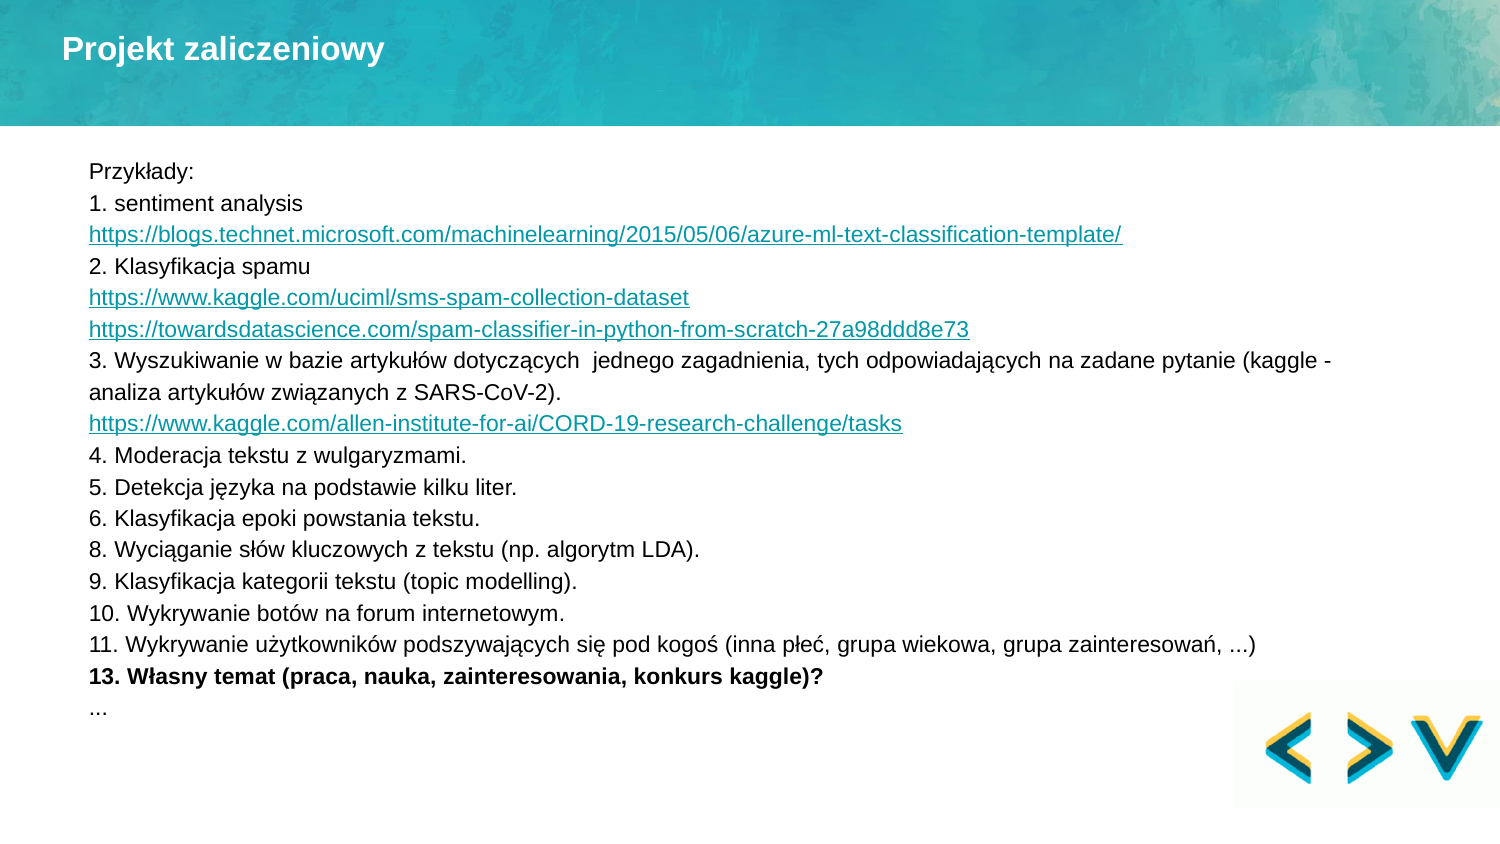

Projekt zaliczeniowy
Przykłady:
1. sentiment analysis
https://blogs.technet.microsoft.com/machinelearning/2015/05/06/azure-ml-text-classification-template/
2. Klasyfikacja spamu
https://www.kaggle.com/uciml/sms-spam-collection-dataset
https://towardsdatascience.com/spam-classifier-in-python-from-scratch-27a98ddd8e73
3. Wyszukiwanie w bazie artykułów dotyczących  jednego zagadnienia, tych odpowiadających na zadane pytanie (kaggle -  analiza artykułów związanych z SARS-CoV-2).
https://www.kaggle.com/allen-institute-for-ai/CORD-19-research-challenge/tasks
4. Moderacja tekstu z wulgaryzmami.
5. Detekcja języka na podstawie kilku liter.
6. Klasyfikacja epoki powstania tekstu.
8. Wyciąganie słów kluczowych z tekstu (np. algorytm LDA).
9. Klasyfikacja kategorii tekstu (topic modelling).
10. Wykrywanie botów na forum internetowym.
11. Wykrywanie użytkowników podszywających się pod kogoś (inna płeć, grupa wiekowa, grupa zainteresowań, ...)
13. Własny temat (praca, nauka, zainteresowania, konkurs kaggle)?
...